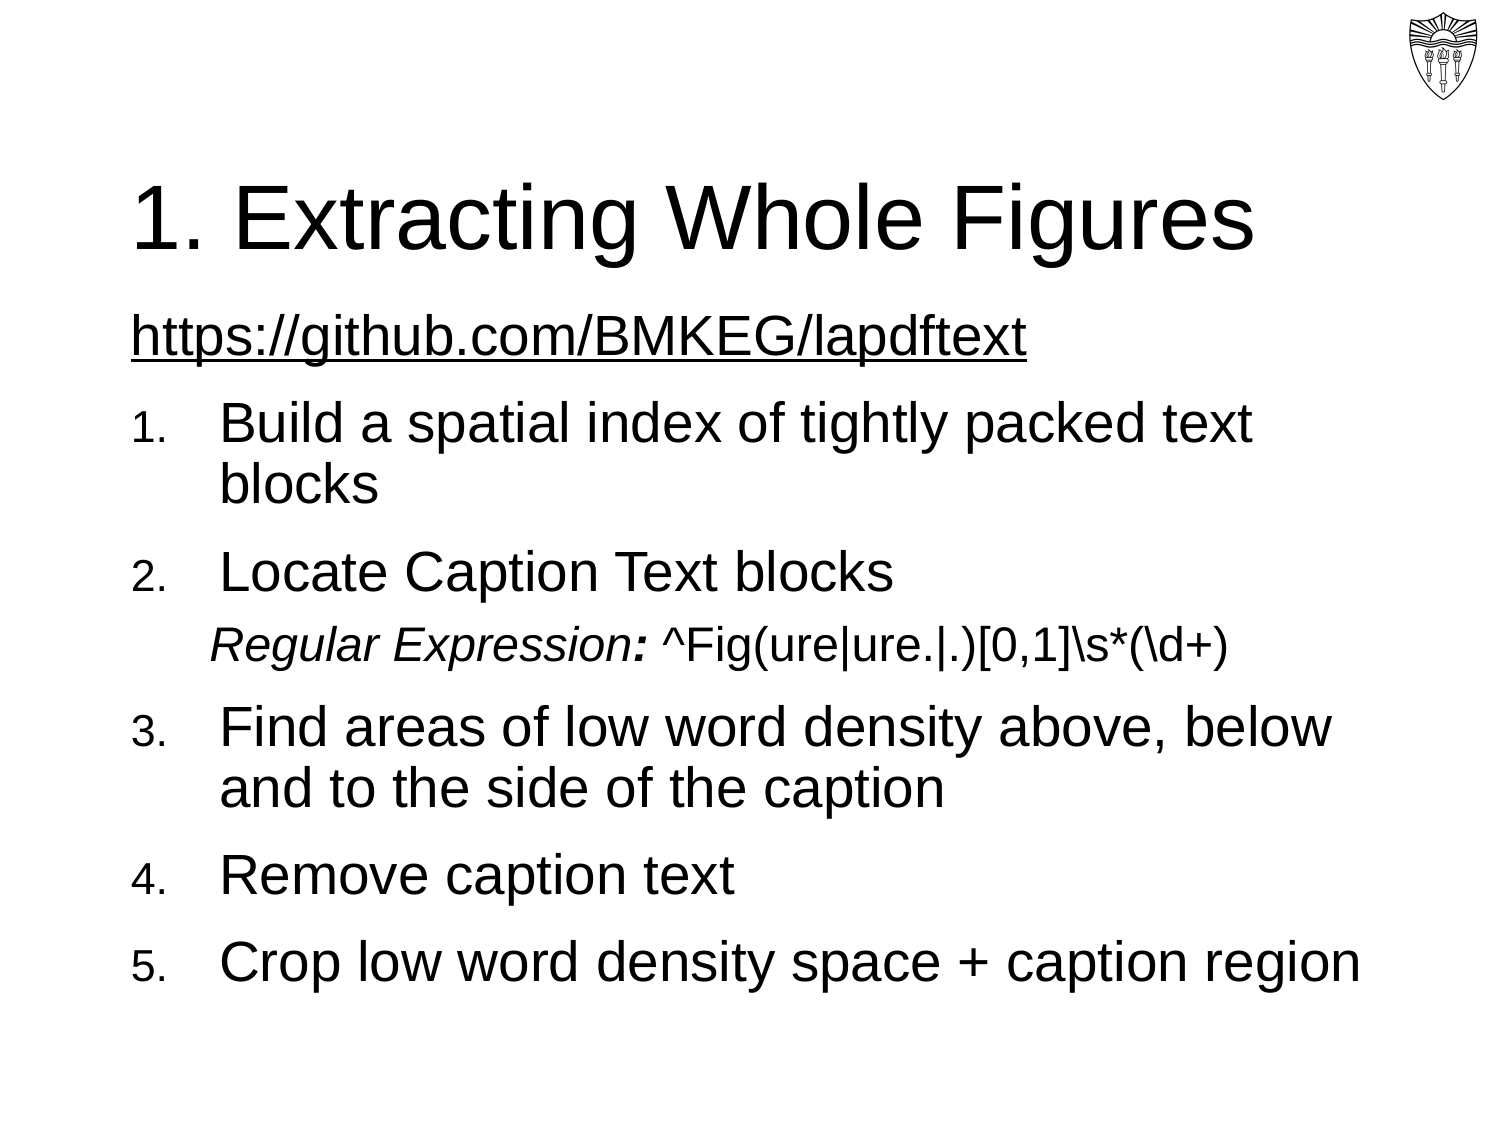

# 1. Extracting Whole Figures
https://github.com/BMKEG/lapdftext
Build a spatial index of tightly packed text blocks
Locate Caption Text blocks
Regular Expression: ^Fig(ure|ure.|.)[0,1]\s*(\d+)
Find areas of low word density above, below and to the side of the caption
Remove caption text
Crop low word density space + caption region